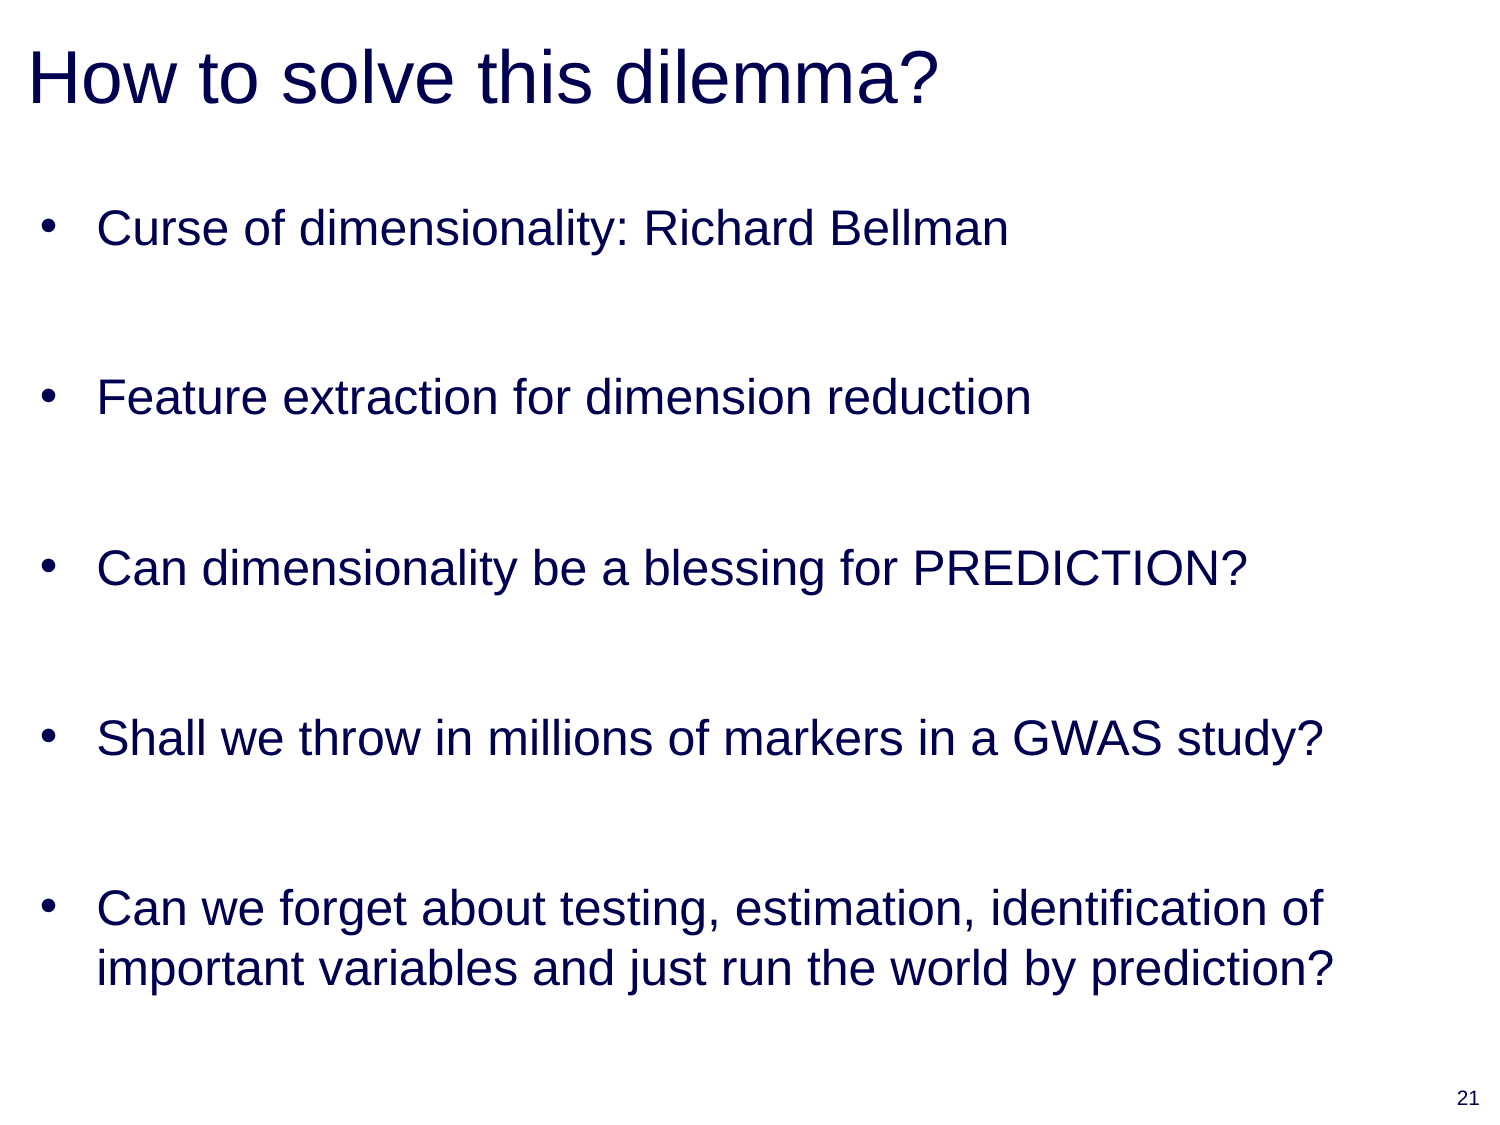

# How to solve this dilemma?
Curse of dimensionality: Richard Bellman

Feature extraction for dimension reduction

Can dimensionality be a blessing for PREDICTION?

Shall we throw in millions of markers in a GWAS study?

Can we forget about testing, estimation, identification of important variables and just run the world by prediction?

21